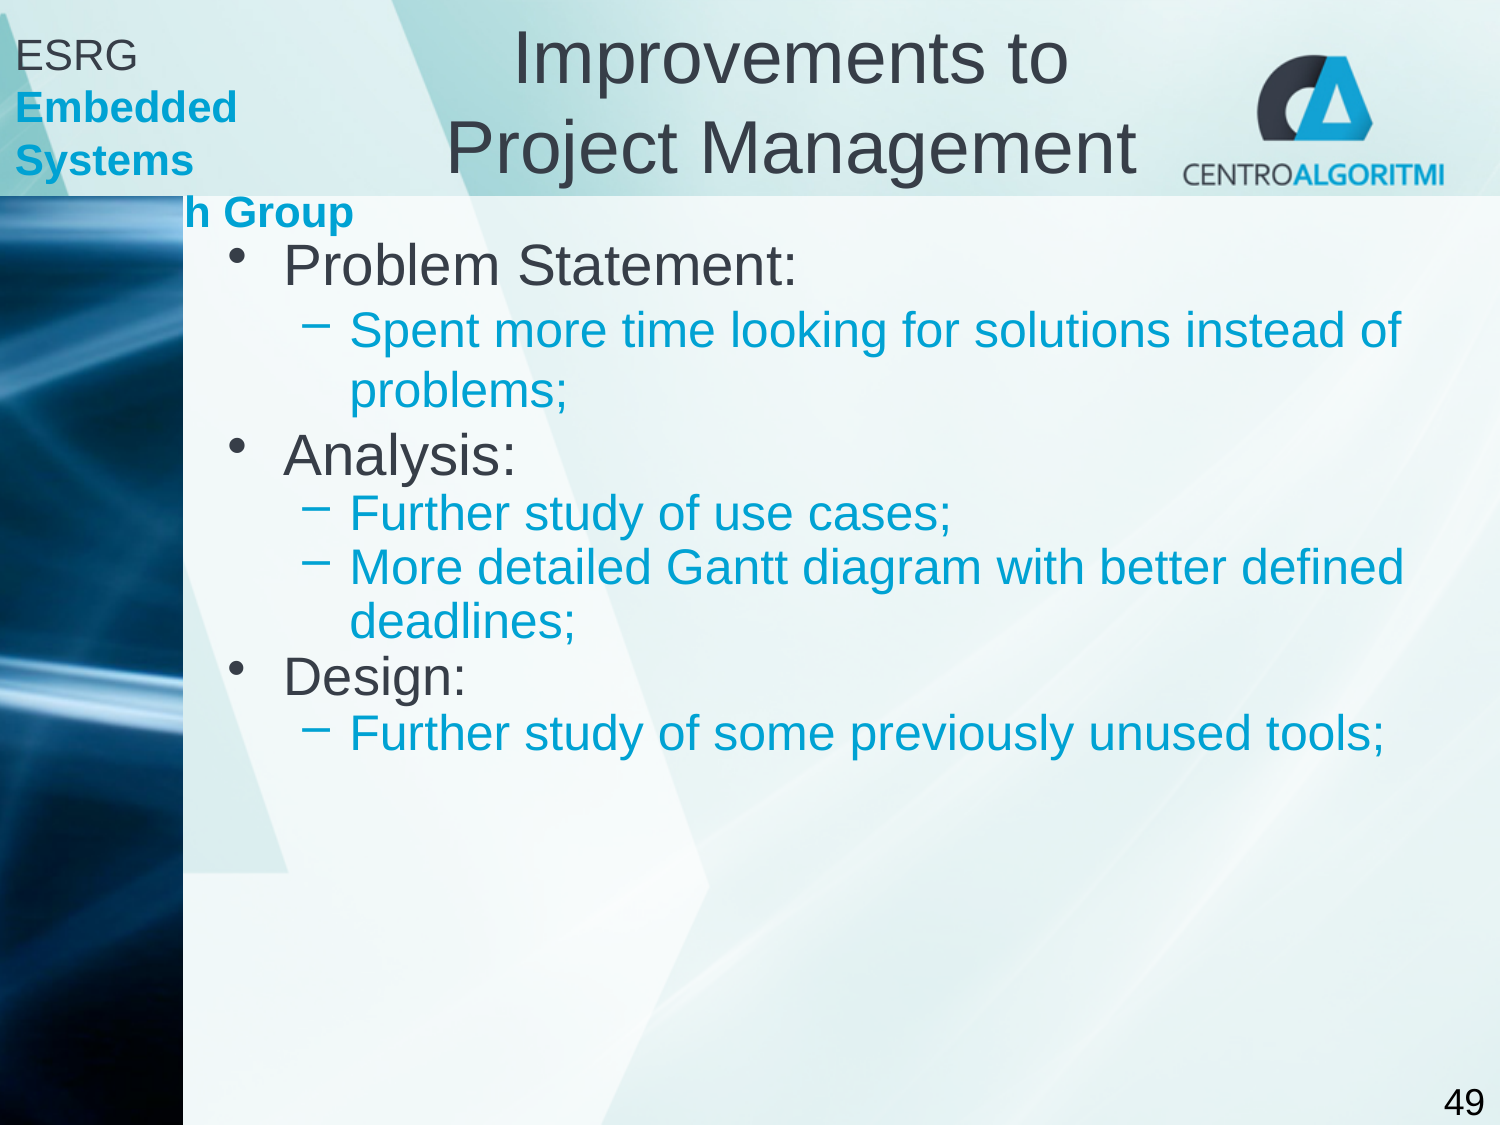

# Improvements to Project Management
Problem Statement:
Spent more time looking for solutions instead of problems;
Analysis:
Further study of use cases;
More detailed Gantt diagram with better defined deadlines;
Design:
Further study of some previously unused tools;

49